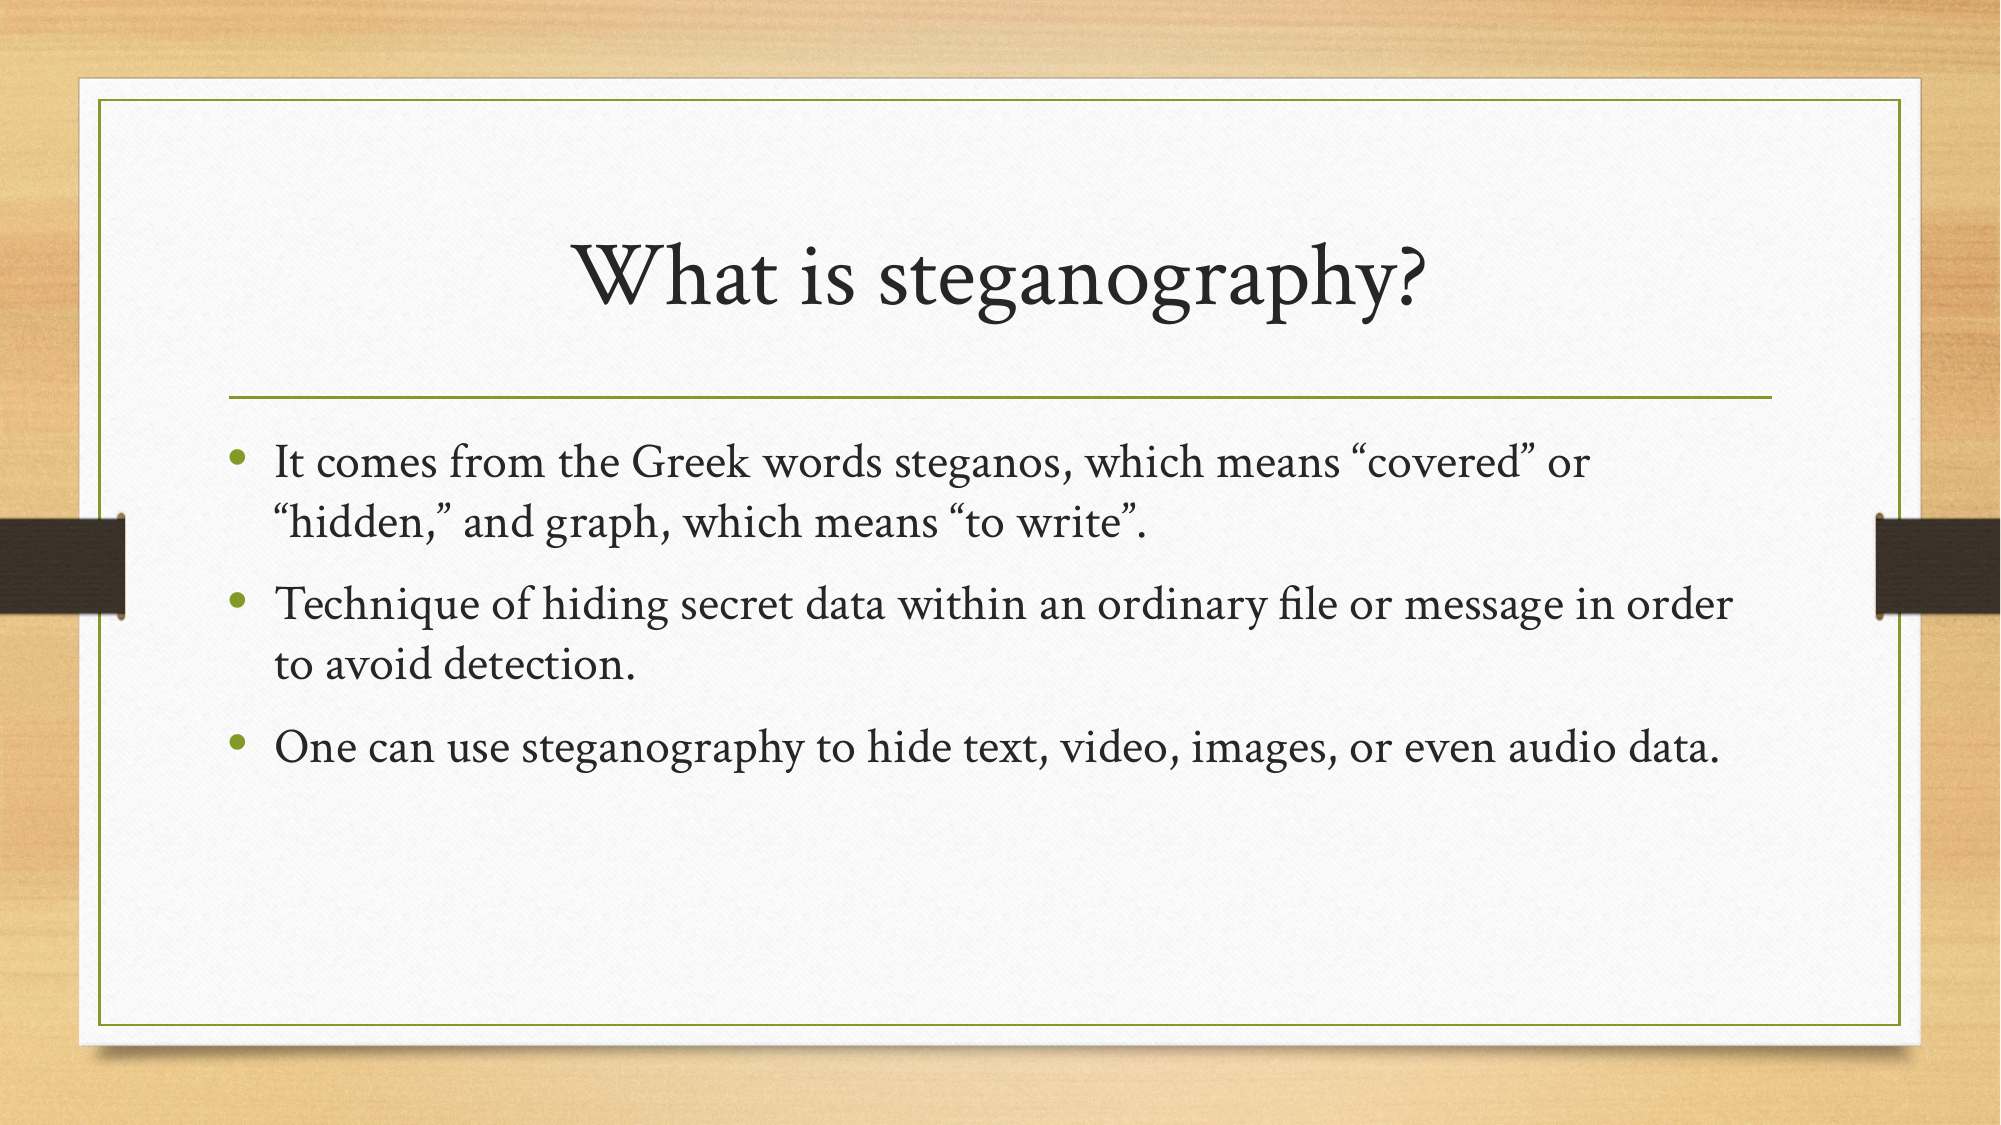

# What is steganography?
It comes from the Greek words steganos, which means “covered” or “hidden,” and graph, which means “to write”.
Technique of hiding secret data within an ordinary file or message in order to avoid detection.
One can use steganography to hide text, video, images, or even audio data.